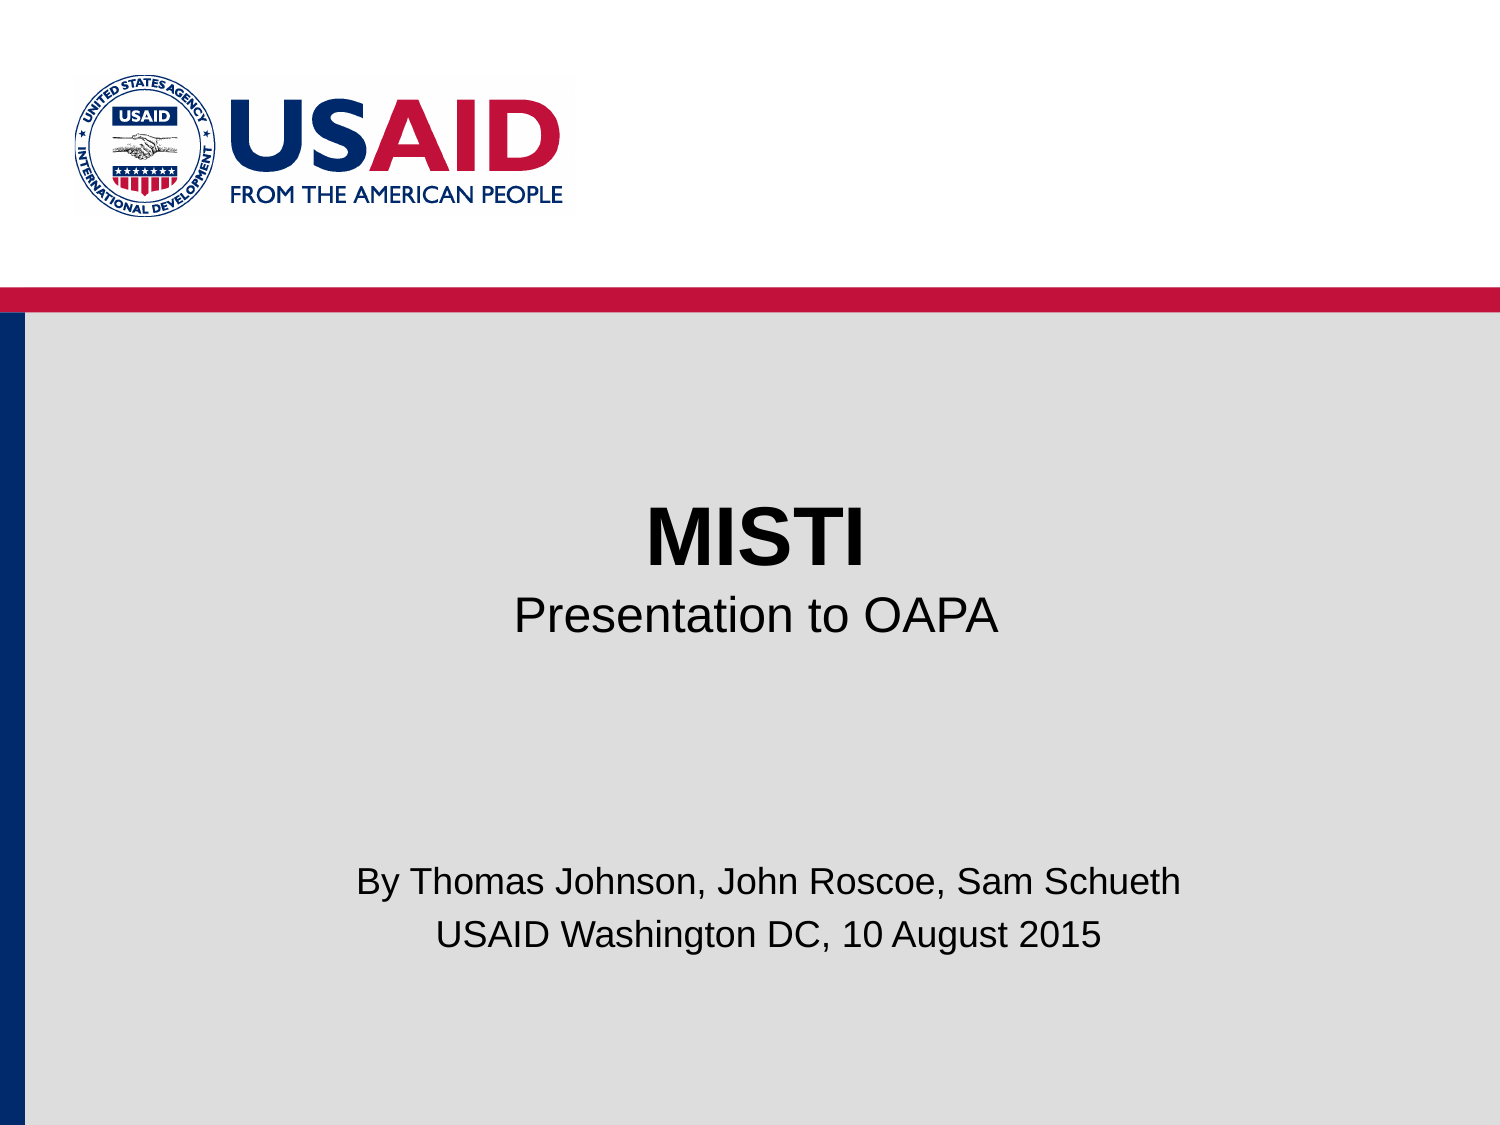

# MISTI Presentation to OAPA
By Thomas Johnson, John Roscoe, Sam Schueth
USAID Washington DC, 10 August 2015